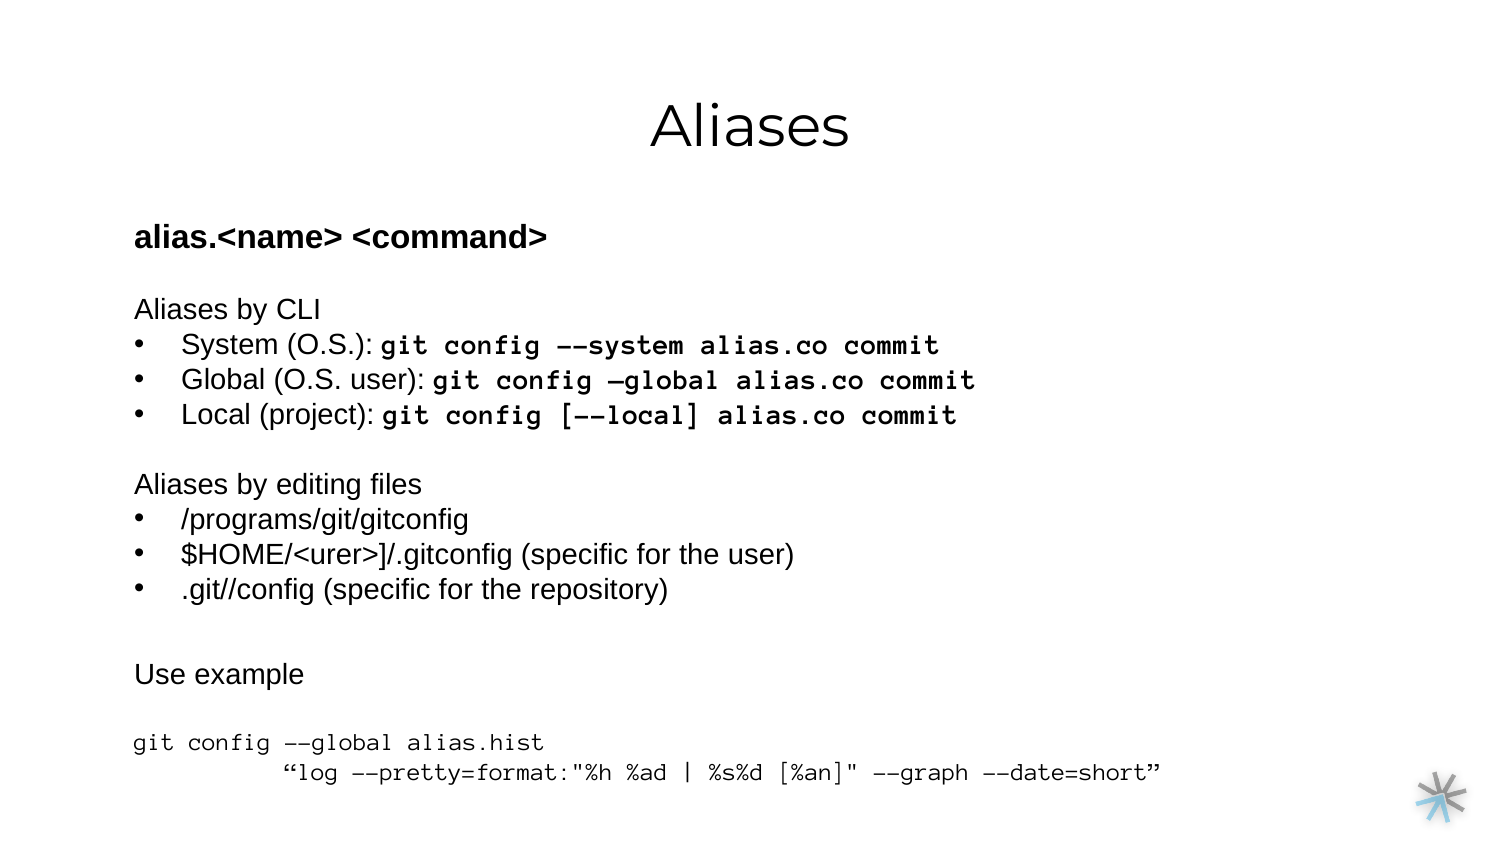

# Aliases
alias.<name> <command>

Aliases by CLI
System (O.S.): git config --system alias.co commit
Global (O.S. user): git config —global alias.co commit
Local (project): git config [--local] alias.co commit

Aliases by editing files
/programs/git/gitconfig
$HOME/<urer>]/.gitconfig (specific for the user)
.git//config (specific for the repository)
Use example

git config --global alias.hist
	“log --pretty=format:"%h %ad | %s%d [%an]" --graph --date=short”